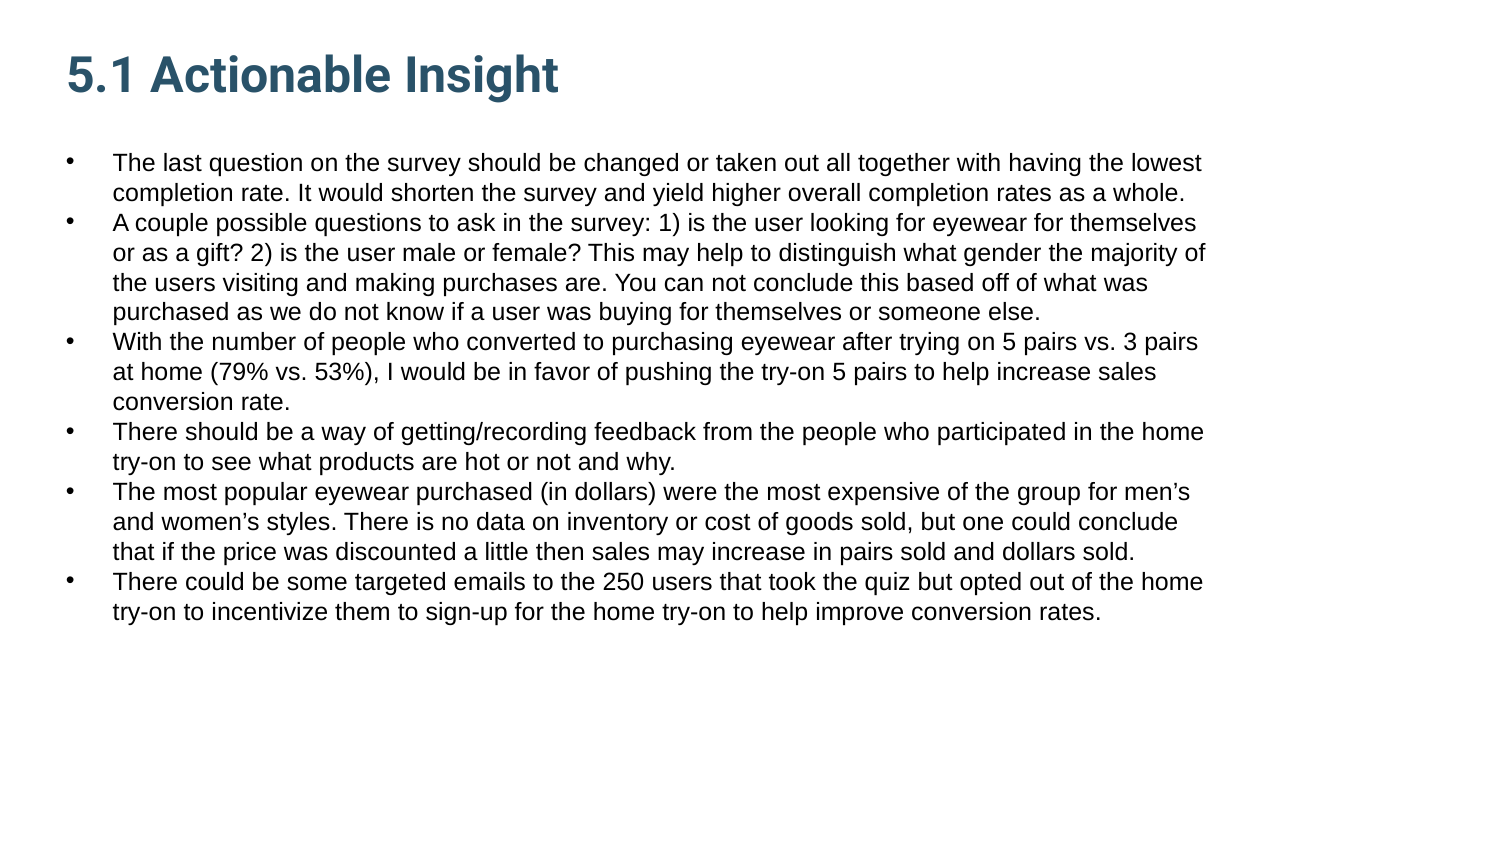

5.1 Actionable Insight
The last question on the survey should be changed or taken out all together with having the lowest completion rate. It would shorten the survey and yield higher overall completion rates as a whole.
A couple possible questions to ask in the survey: 1) is the user looking for eyewear for themselves or as a gift? 2) is the user male or female? This may help to distinguish what gender the majority of the users visiting and making purchases are. You can not conclude this based off of what was purchased as we do not know if a user was buying for themselves or someone else.
With the number of people who converted to purchasing eyewear after trying on 5 pairs vs. 3 pairs at home (79% vs. 53%), I would be in favor of pushing the try-on 5 pairs to help increase sales conversion rate.
There should be a way of getting/recording feedback from the people who participated in the home try-on to see what products are hot or not and why.
The most popular eyewear purchased (in dollars) were the most expensive of the group for men’s and women’s styles. There is no data on inventory or cost of goods sold, but one could conclude that if the price was discounted a little then sales may increase in pairs sold and dollars sold.
There could be some targeted emails to the 250 users that took the quiz but opted out of the home try-on to incentivize them to sign-up for the home try-on to help improve conversion rates.